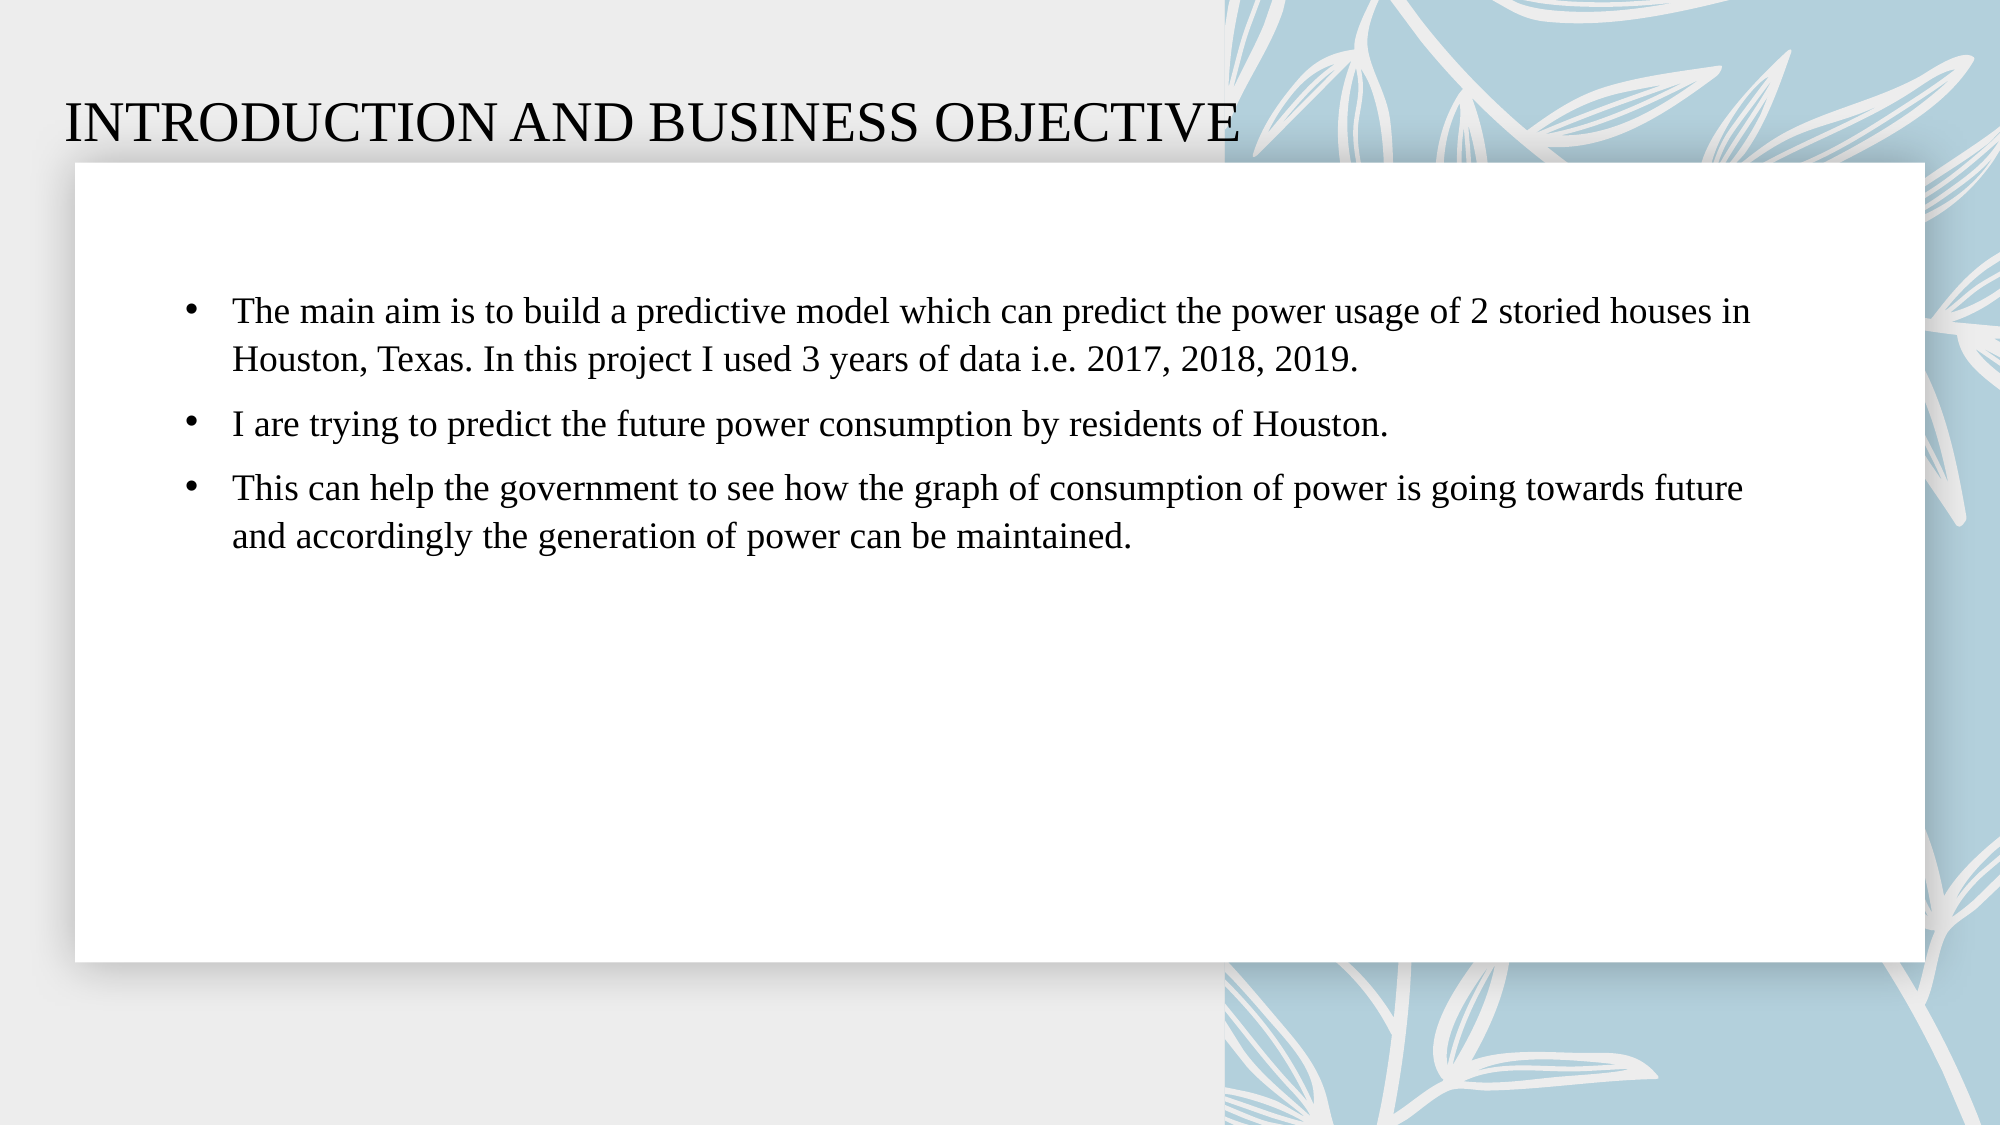

INTRODUCTION AND BUSINESS OBJECTIVE

The main aim is to build a predictive model which can predict the power usage of 2 storied houses in Houston, Texas. In this project I used 3 years of data i.e. 2017, 2018, 2019.
I are trying to predict the future power consumption by residents of Houston.
This can help the government to see how the graph of consumption of power is going towards future and accordingly the generation of power can be maintained.